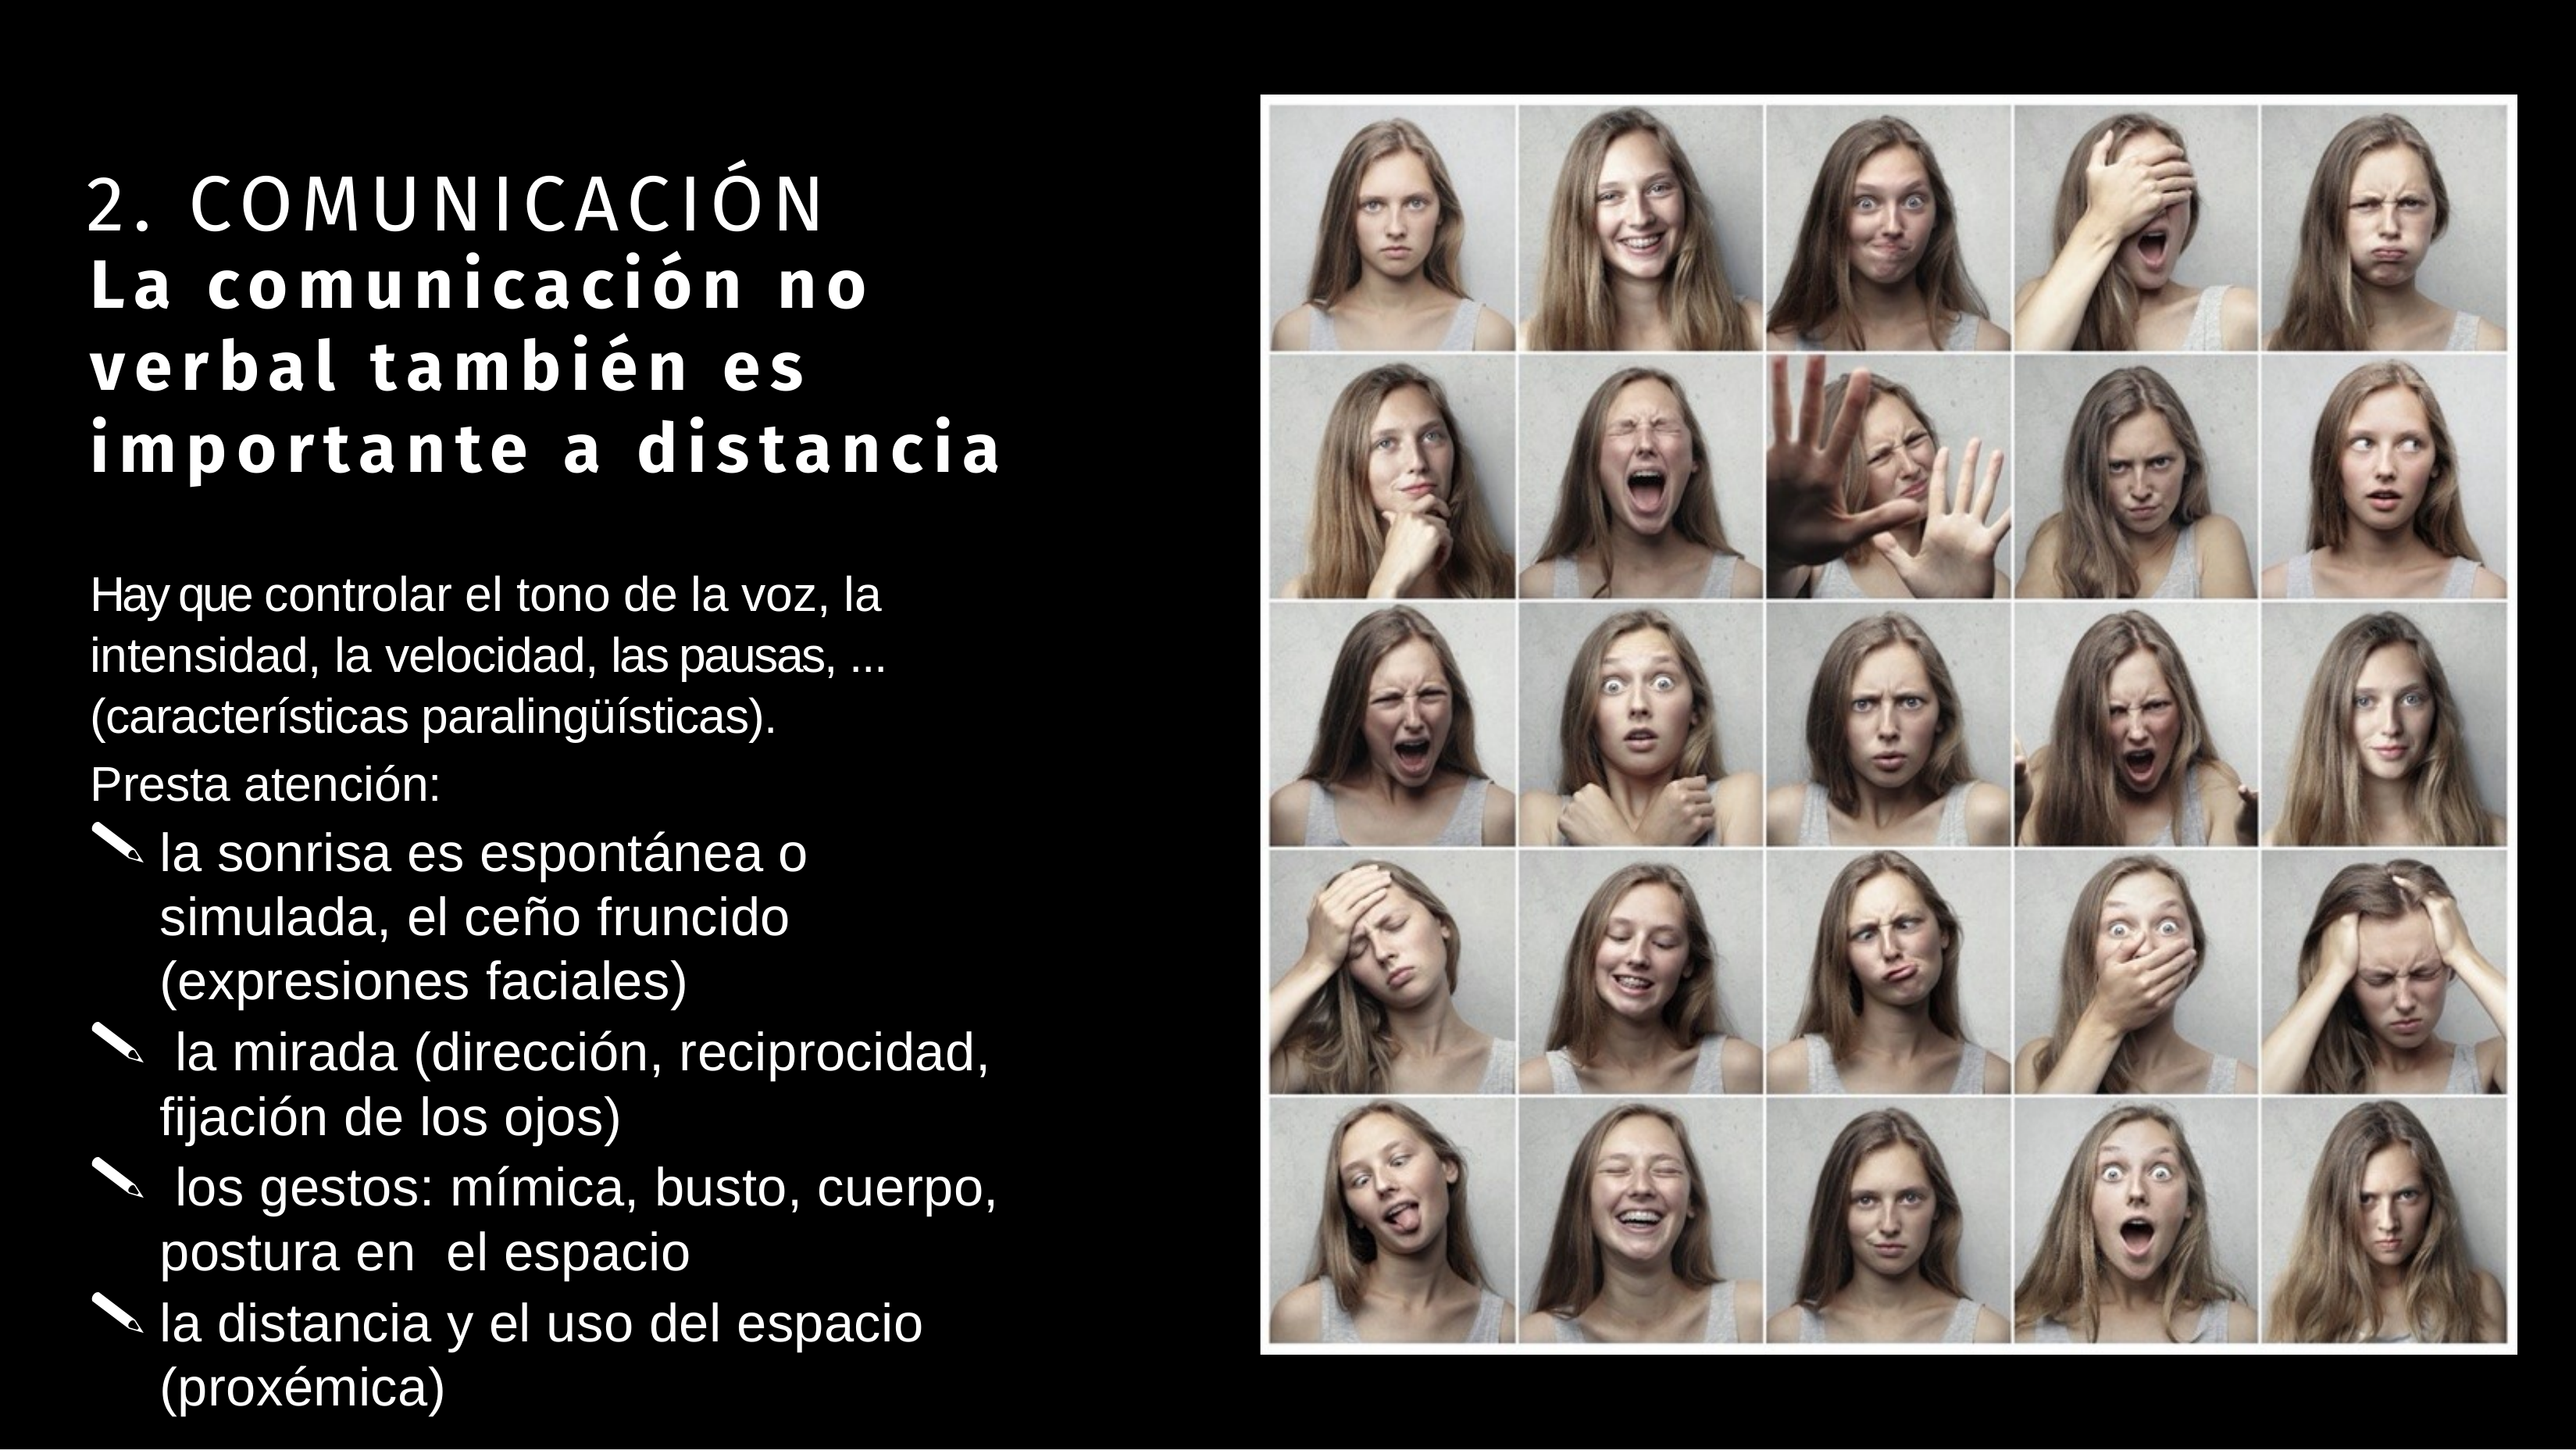

2. COMUNICACIÓN
La comunicación no verbal también es importante a distancia

Hay que controlar el tono de la voz, la intensidad, la velocidad, las pausas, ... (características paralingüísticas).
Presta atención:
la sonrisa es espontánea o simulada, el ceño fruncido (expresiones faciales)
 la mirada (dirección, reciprocidad, fijación de los ojos)
 los gestos: mímica, busto, cuerpo, postura en  el espacio
la distancia y el uso del espacio (proxémica)